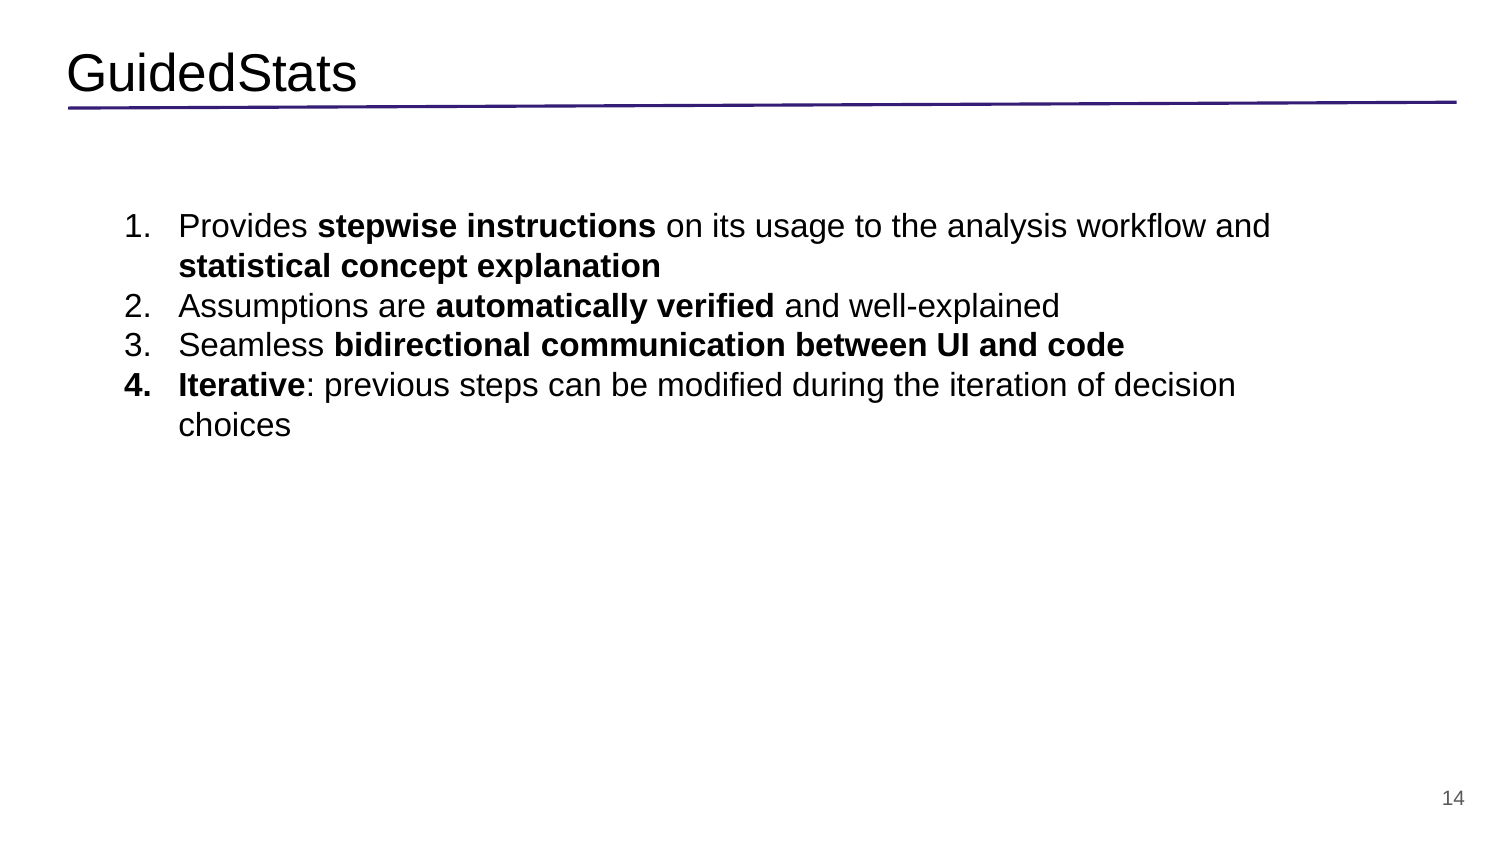

# GuidedStats
Provides stepwise instructions on its usage to the analysis workflow and statistical concept explanation
Assumptions are automatically verified and well-explained
Seamless bidirectional communication between UI and code
Iterative: previous steps can be modified during the iteration of decision choices

14